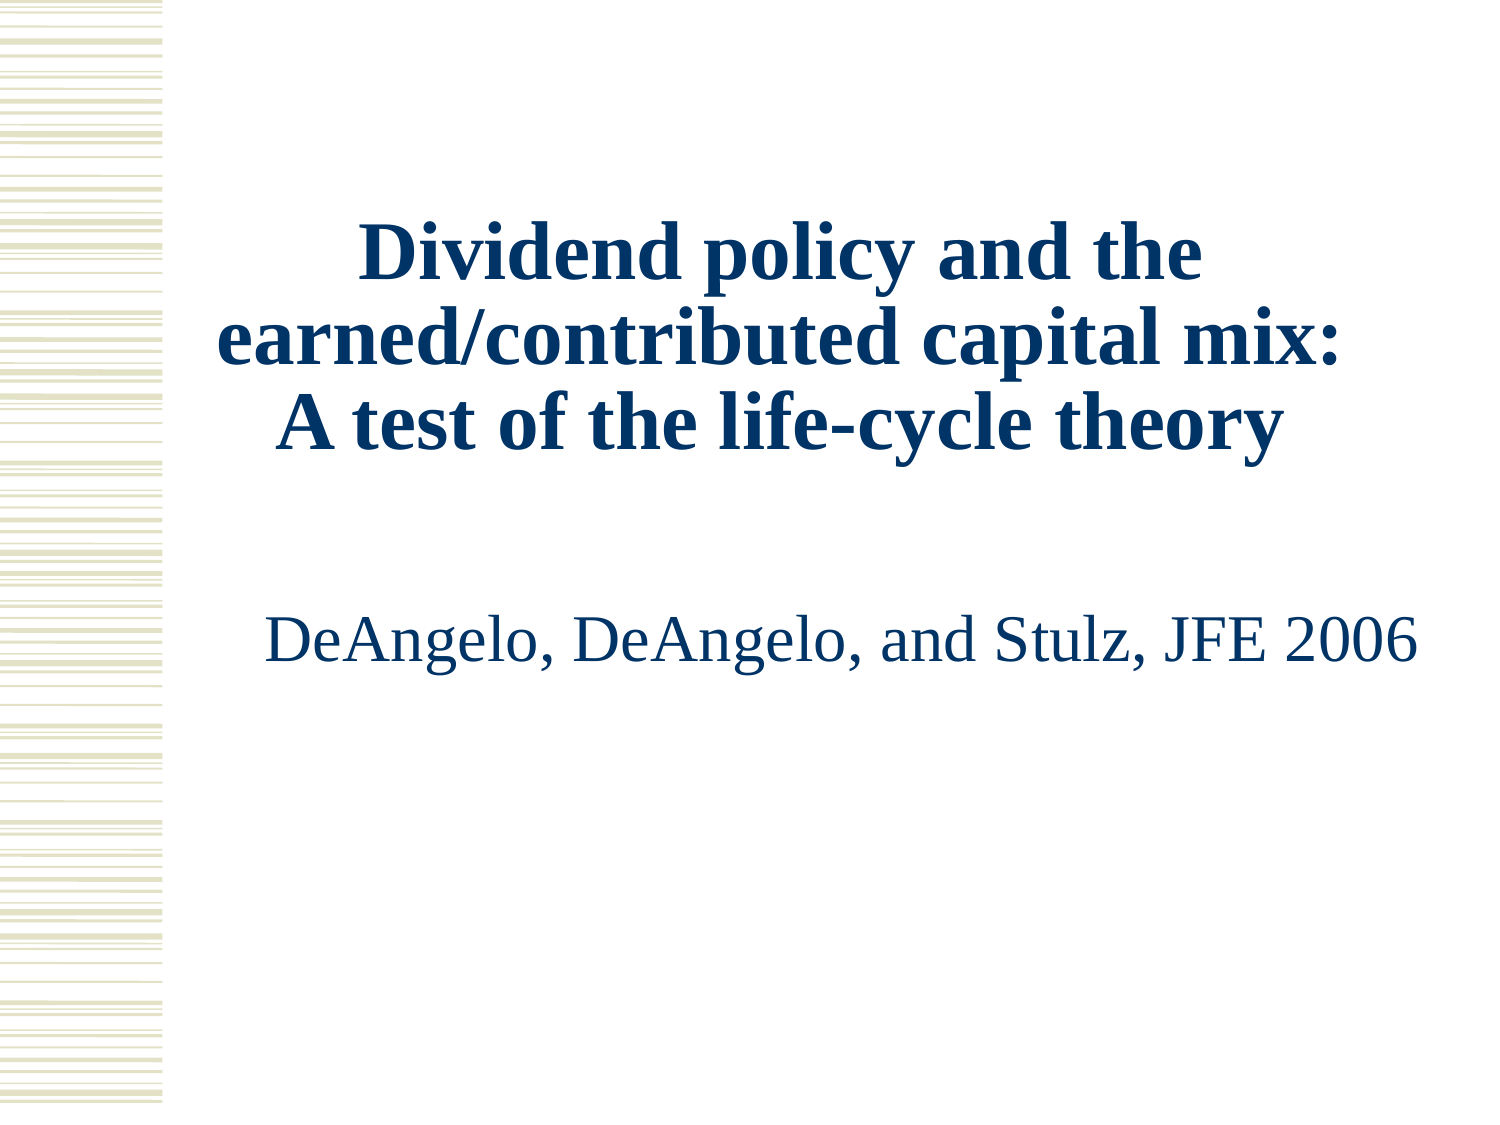

# Dividend policy and the earned/contributed capital mix: A test of the life-cycle theory
DeAngelo, DeAngelo, and Stulz, JFE 2006